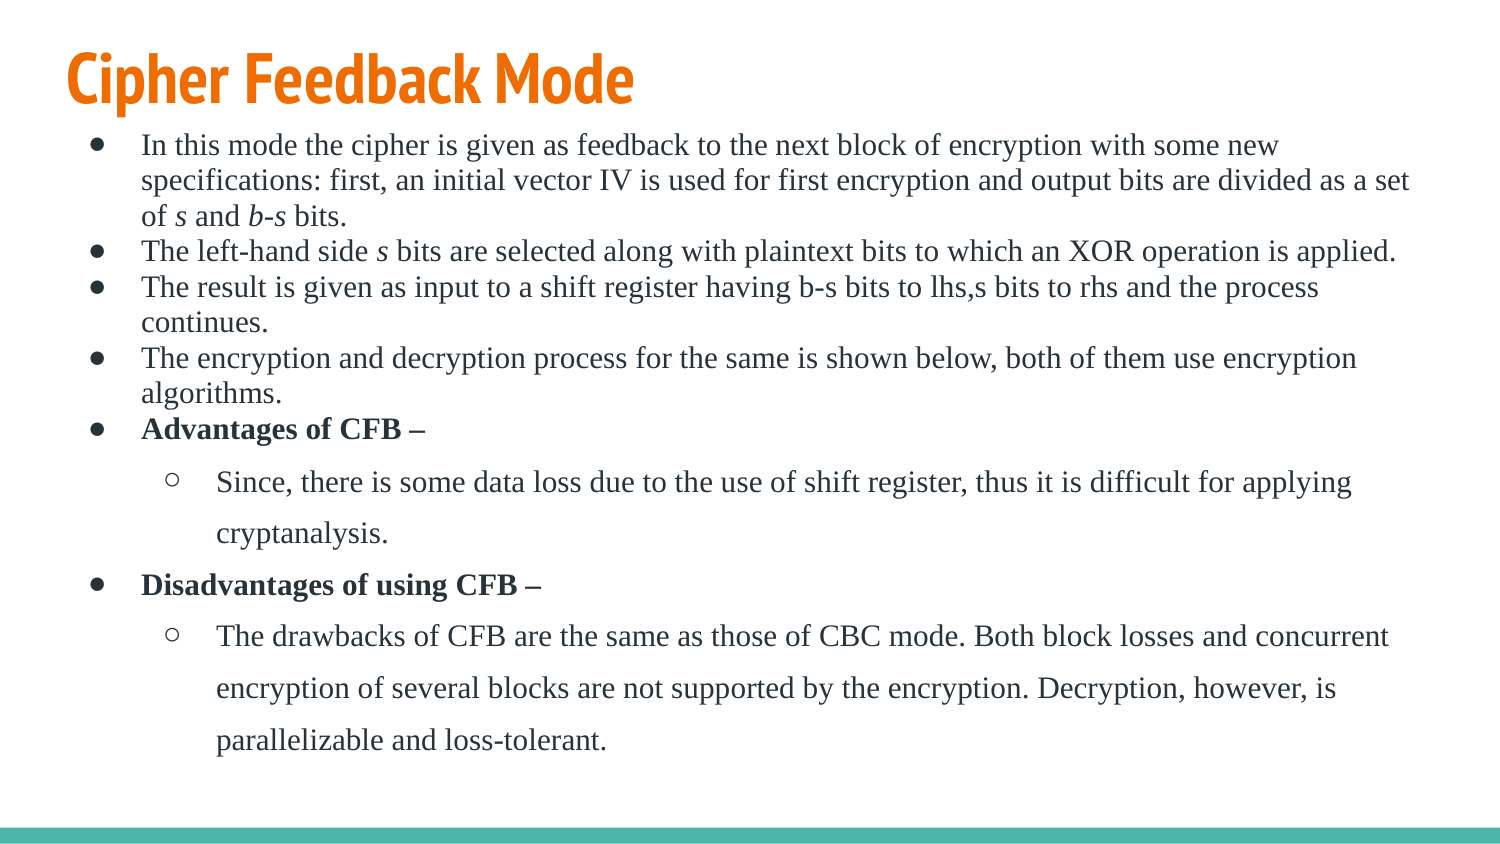

# Cipher Feedback Mode
In this mode the cipher is given as feedback to the next block of encryption with some new specifications: first, an initial vector IV is used for first encryption and output bits are divided as a set of s and b-s bits.
The left-hand side s bits are selected along with plaintext bits to which an XOR operation is applied.
The result is given as input to a shift register having b-s bits to lhs,s bits to rhs and the process continues.
The encryption and decryption process for the same is shown below, both of them use encryption algorithms.
Advantages of CFB –
Since, there is some data loss due to the use of shift register, thus it is difficult for applying cryptanalysis.
Disadvantages of using CFB –
The drawbacks of CFB are the same as those of CBC mode. Both block losses and concurrent encryption of several blocks are not supported by the encryption. Decryption, however, is parallelizable and loss-tolerant.